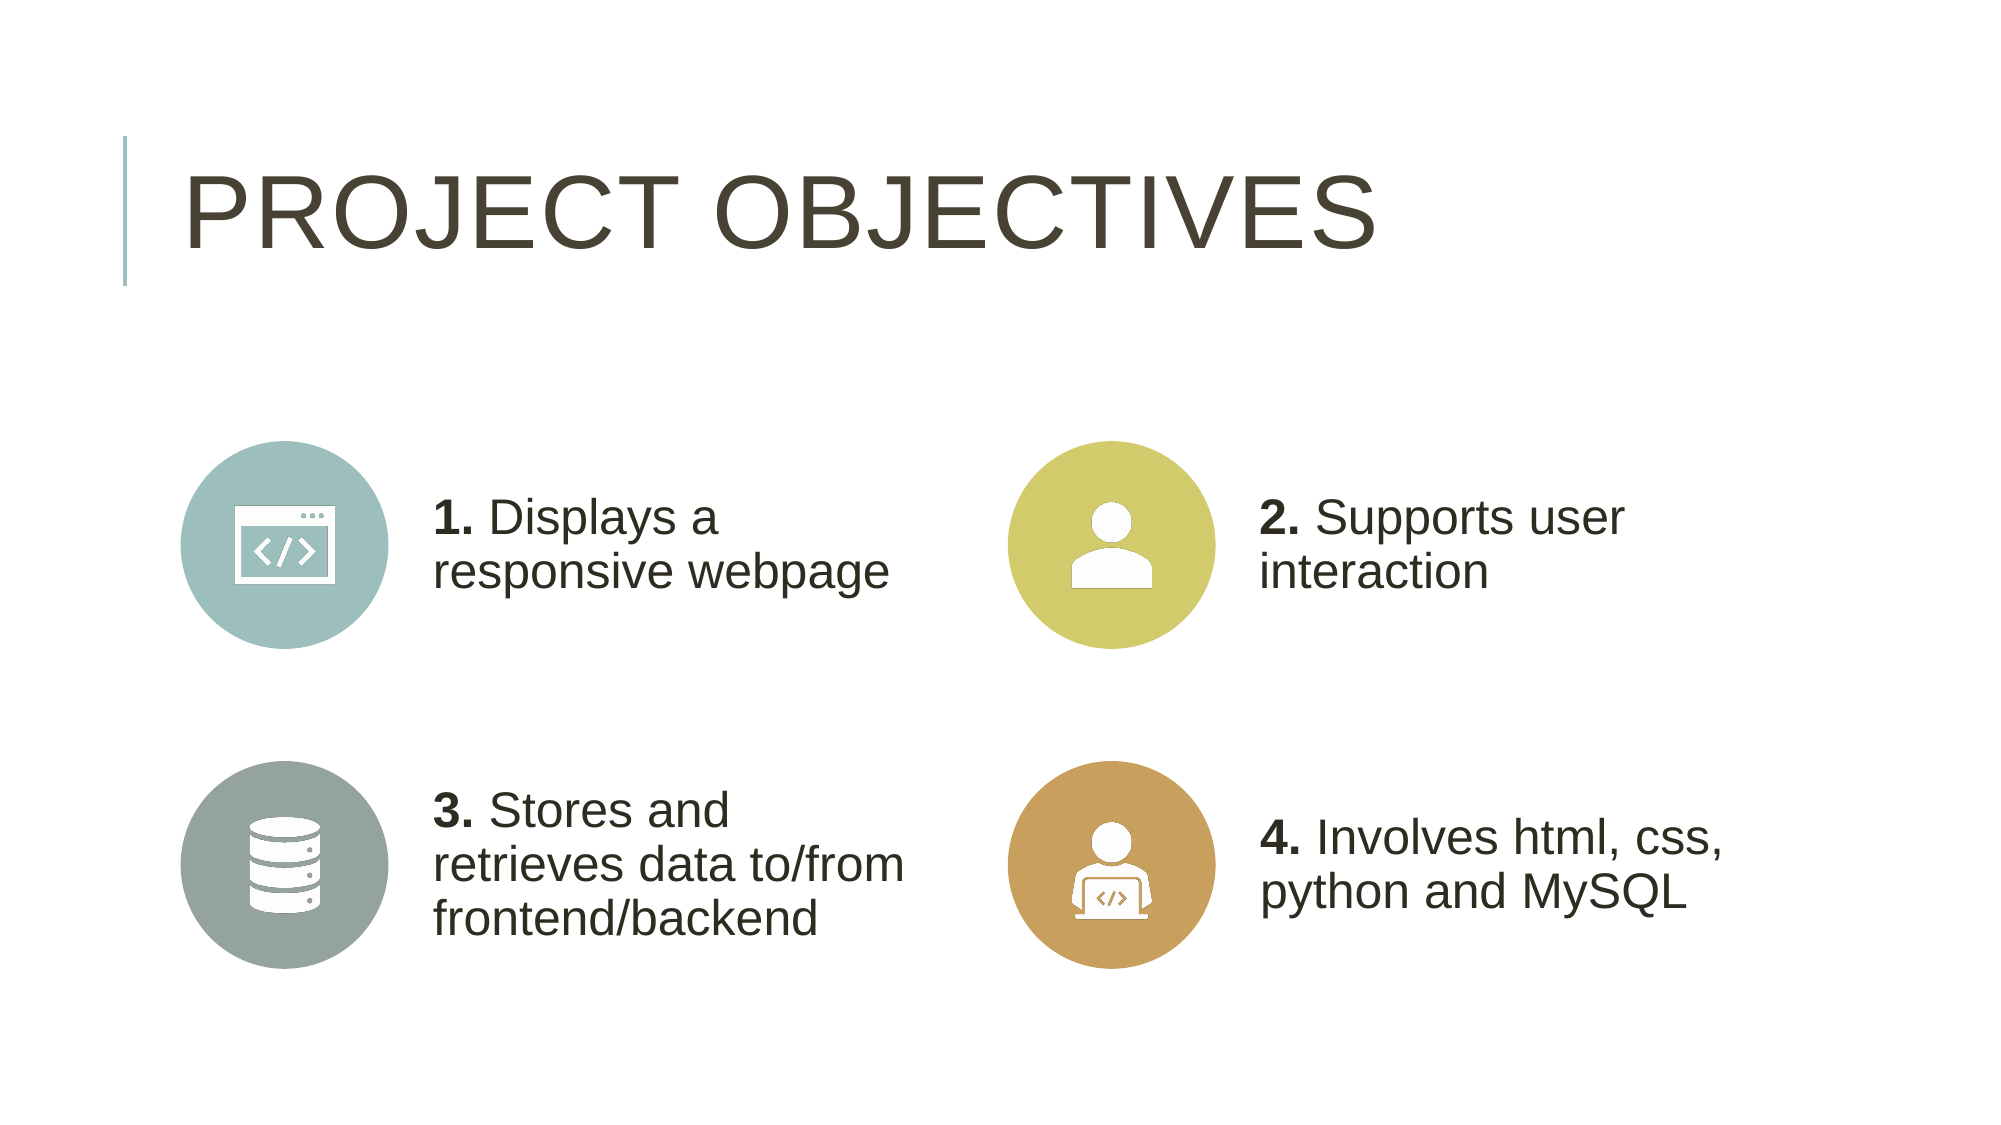

# Project Objectives
1. Displays a responsive webpage
2. Supports user interaction
3. Stores and retrieves data to/from frontend/backend
4. Involves html, css, python and MySQL